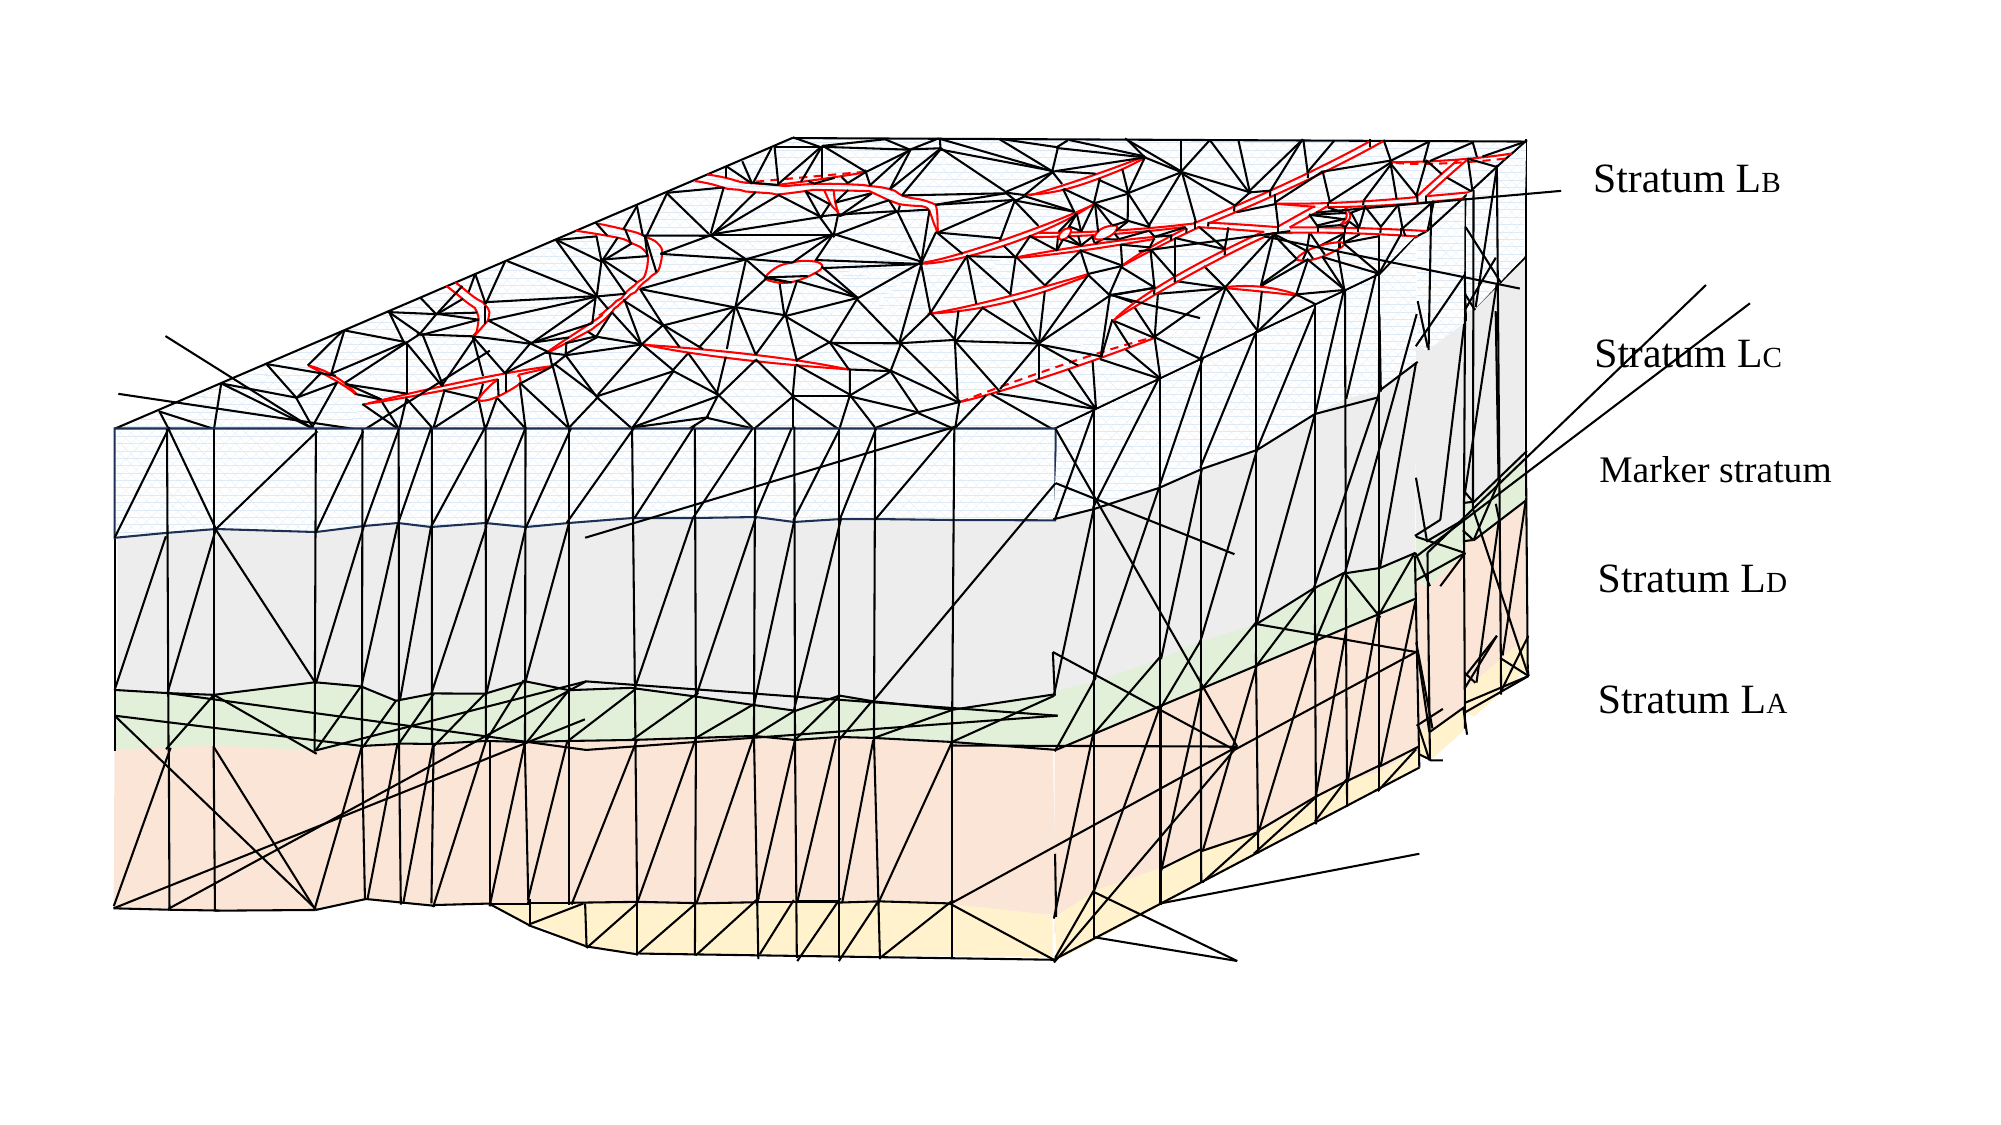

Stratum LB

Stratum LC

Marker stratum

Stratum LD

Stratum LA